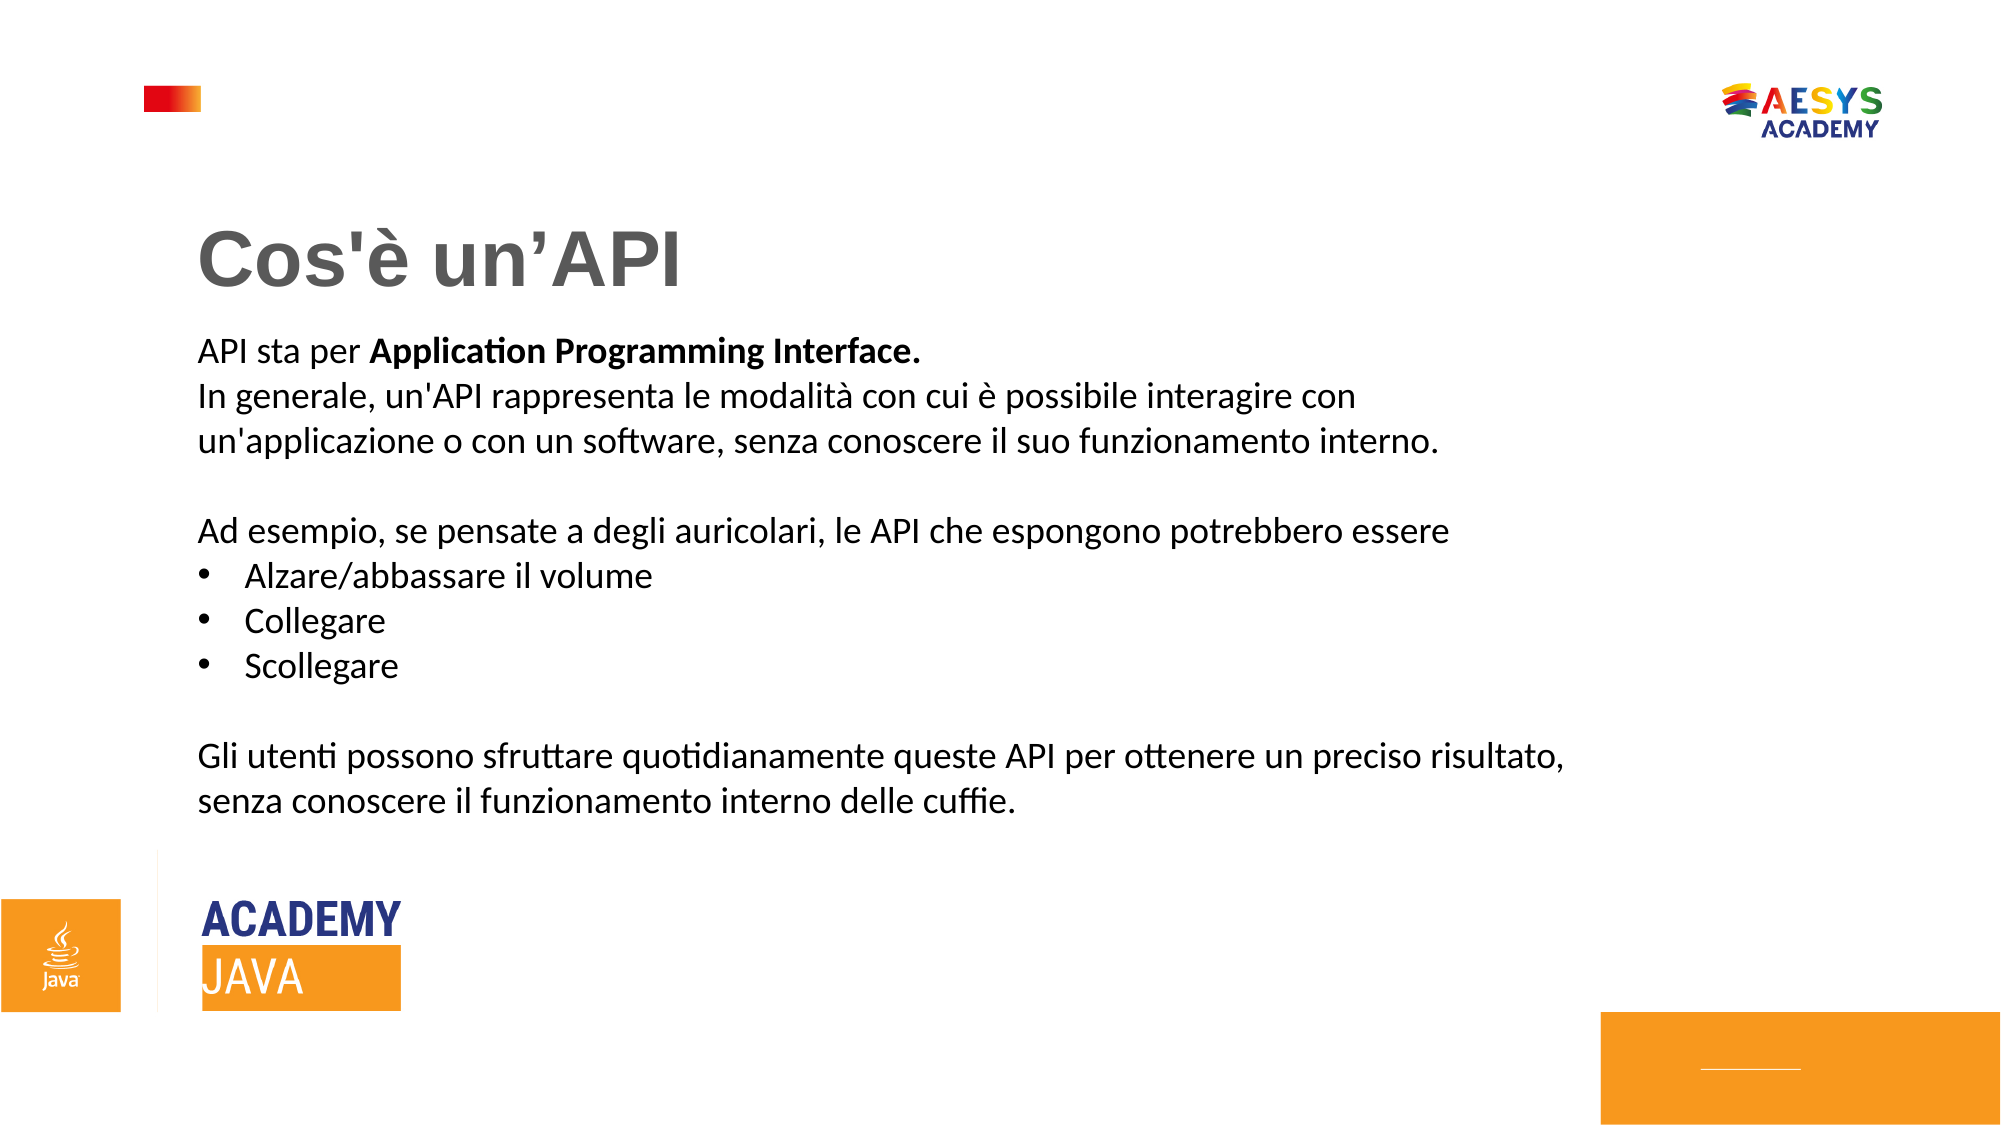

Cos'è un’API
API sta per Application Programming Interface. 
In generale, un'API rappresenta le modalità con cui è possibile interagire con un'applicazione o con un software, senza conoscere il suo funzionamento interno.

Ad esempio, se pensate a degli auricolari, le API che espongono potrebbero essere
Alzare/abbassare il volume
Collegare
Scollegare

Gli utenti possono sfruttare quotidianamente queste API per ottenere un preciso risultato, senza conoscere il funzionamento interno delle cuffie.